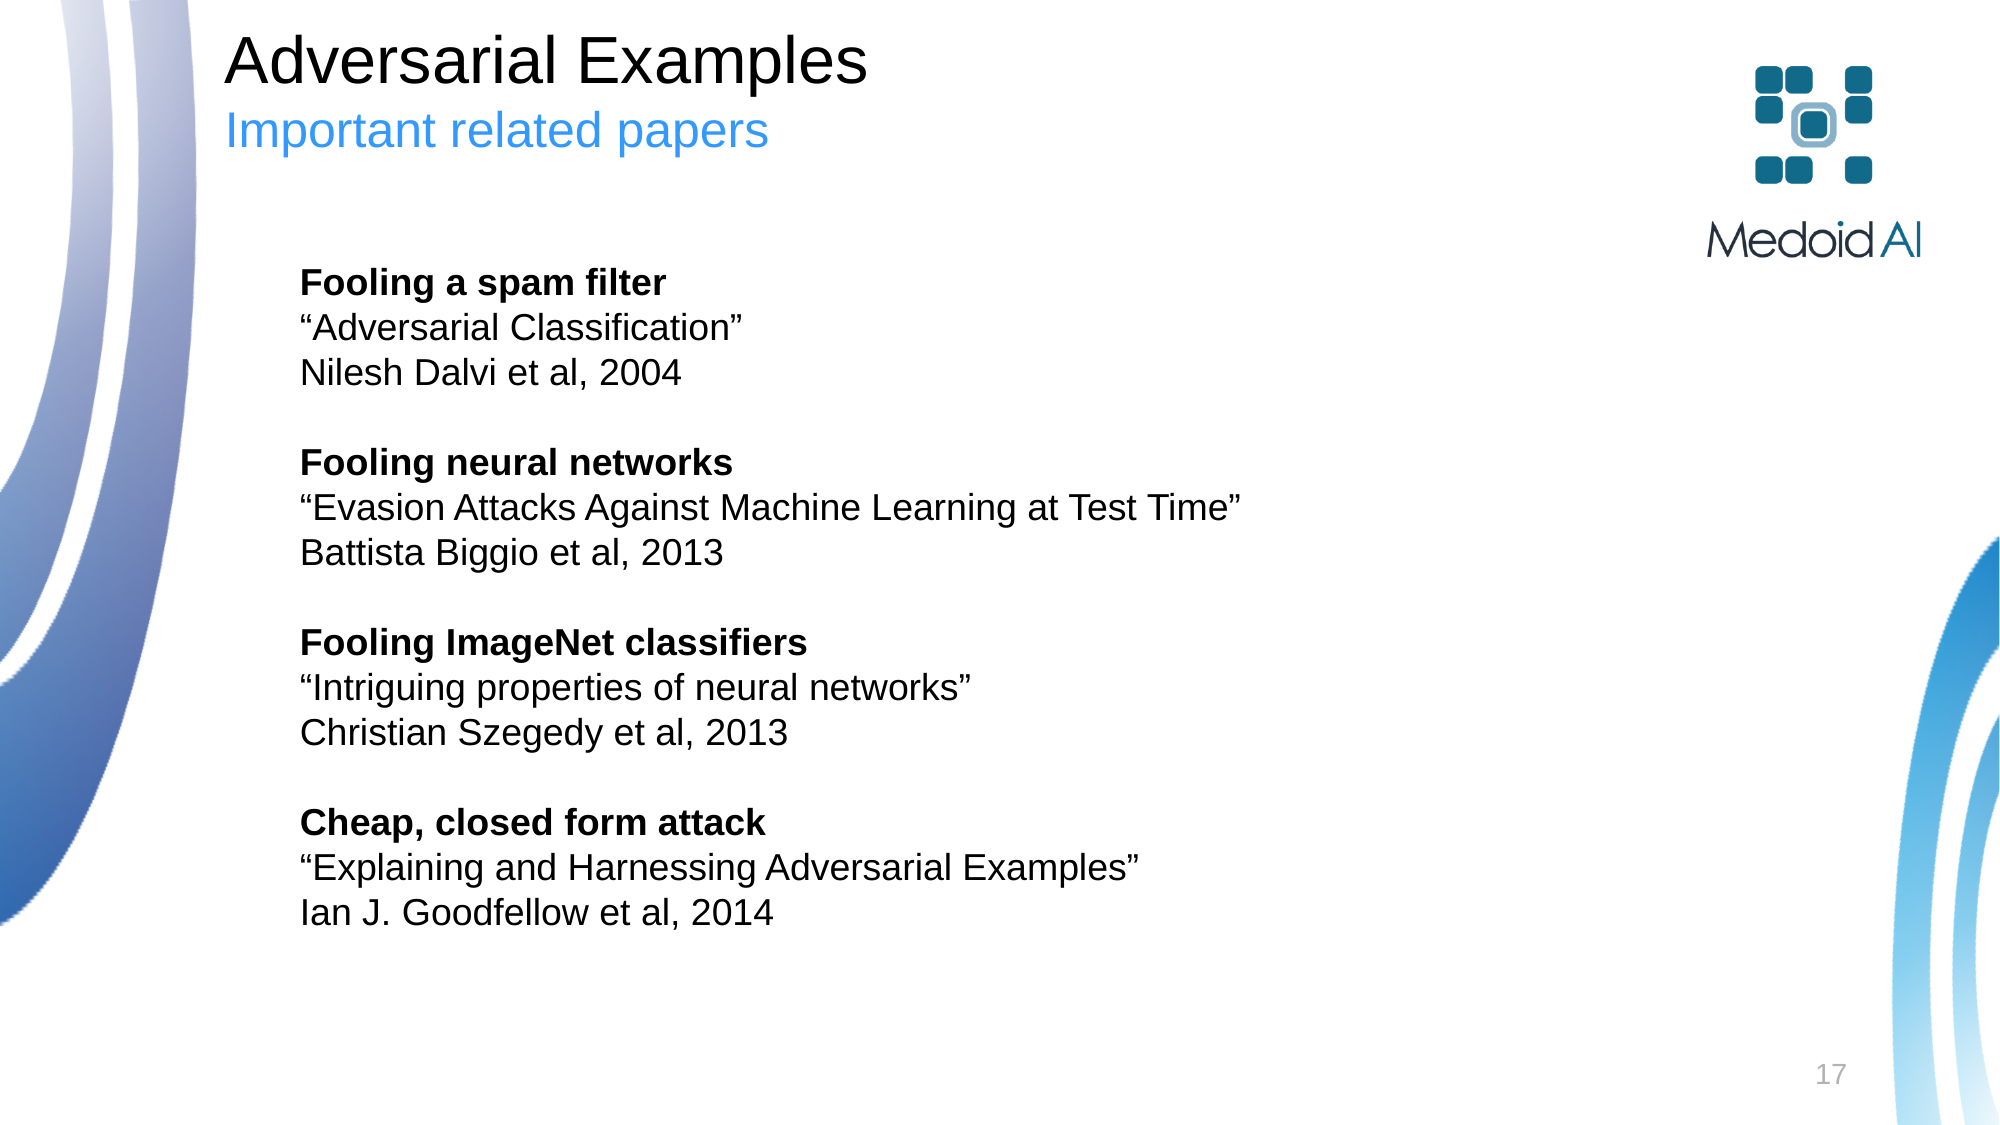

Adversarial Examples
Important related papers
Fooling a spam filter
“Adversarial Classification”
Nilesh Dalvi et al, 2004

Fooling neural networks
“Evasion Attacks Against Machine Learning at Test Time”
Battista Biggio et al, 2013

Fooling ImageNet classifiers
“Intriguing properties of neural networks”
Christian Szegedy et al, 2013

Cheap, closed form attack
“Explaining and Harnessing Adversarial Examples”
Ian J. Goodfellow et al, 2014
17